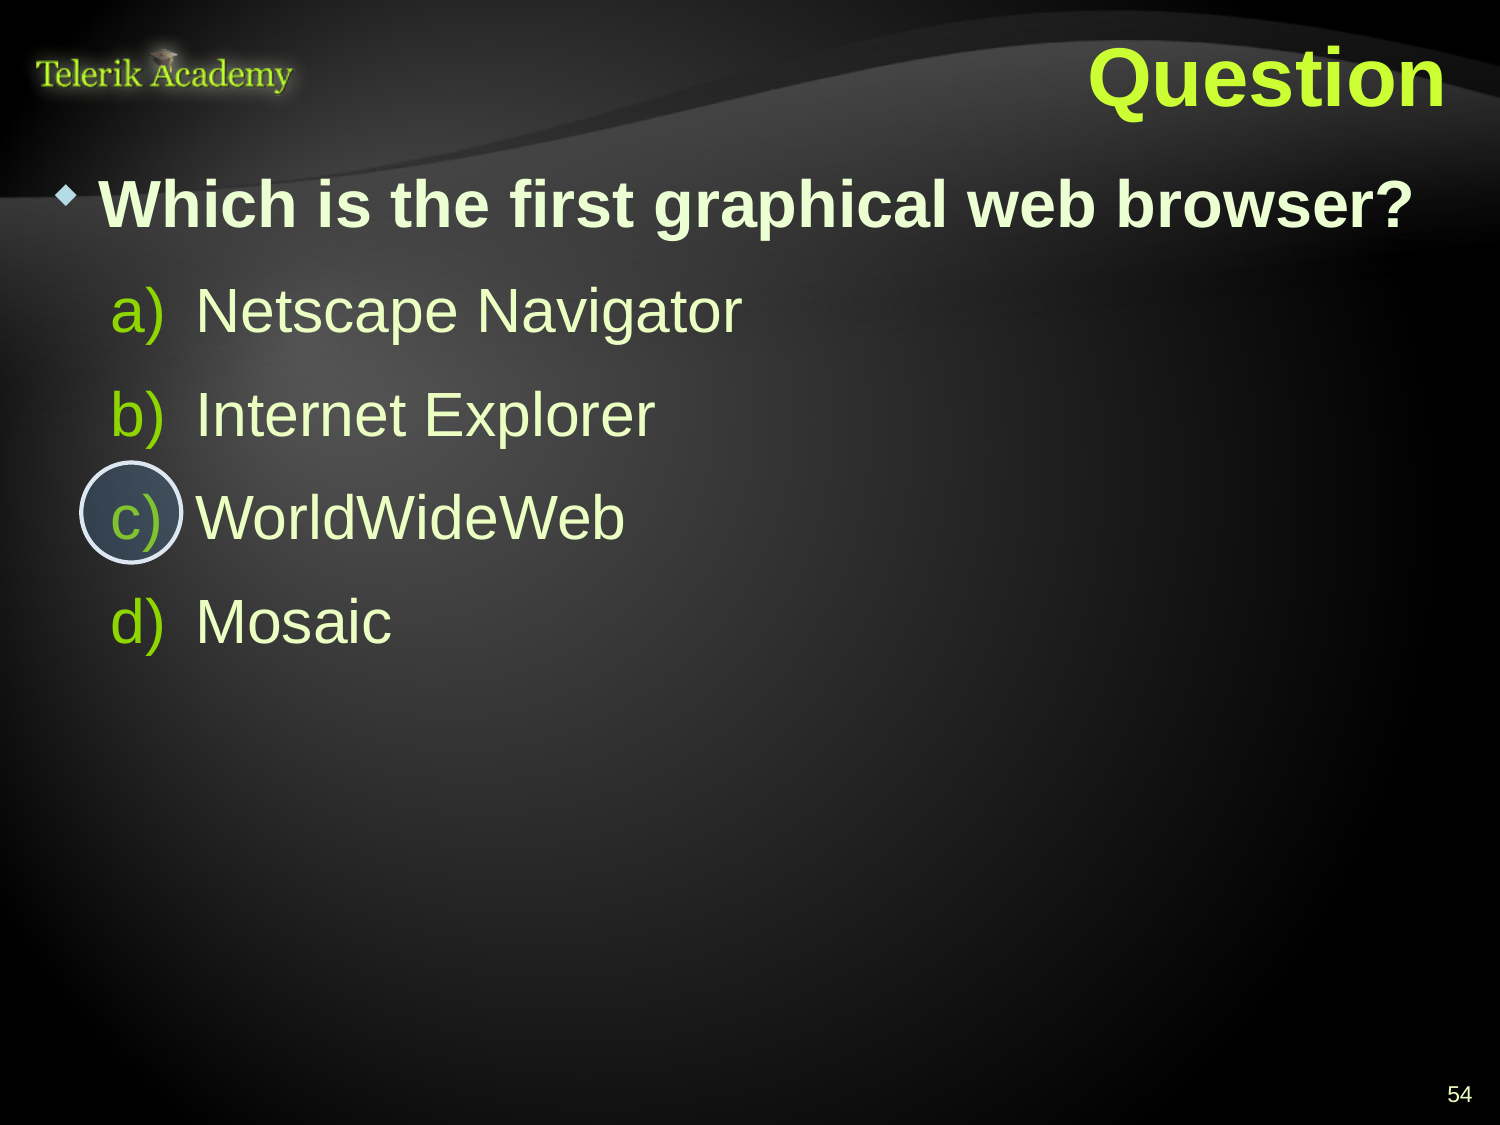

# Question
Which is the first graphical web browser?
Netscape Navigator
Internet Explorer
WorldWideWeb
Mosaic

54